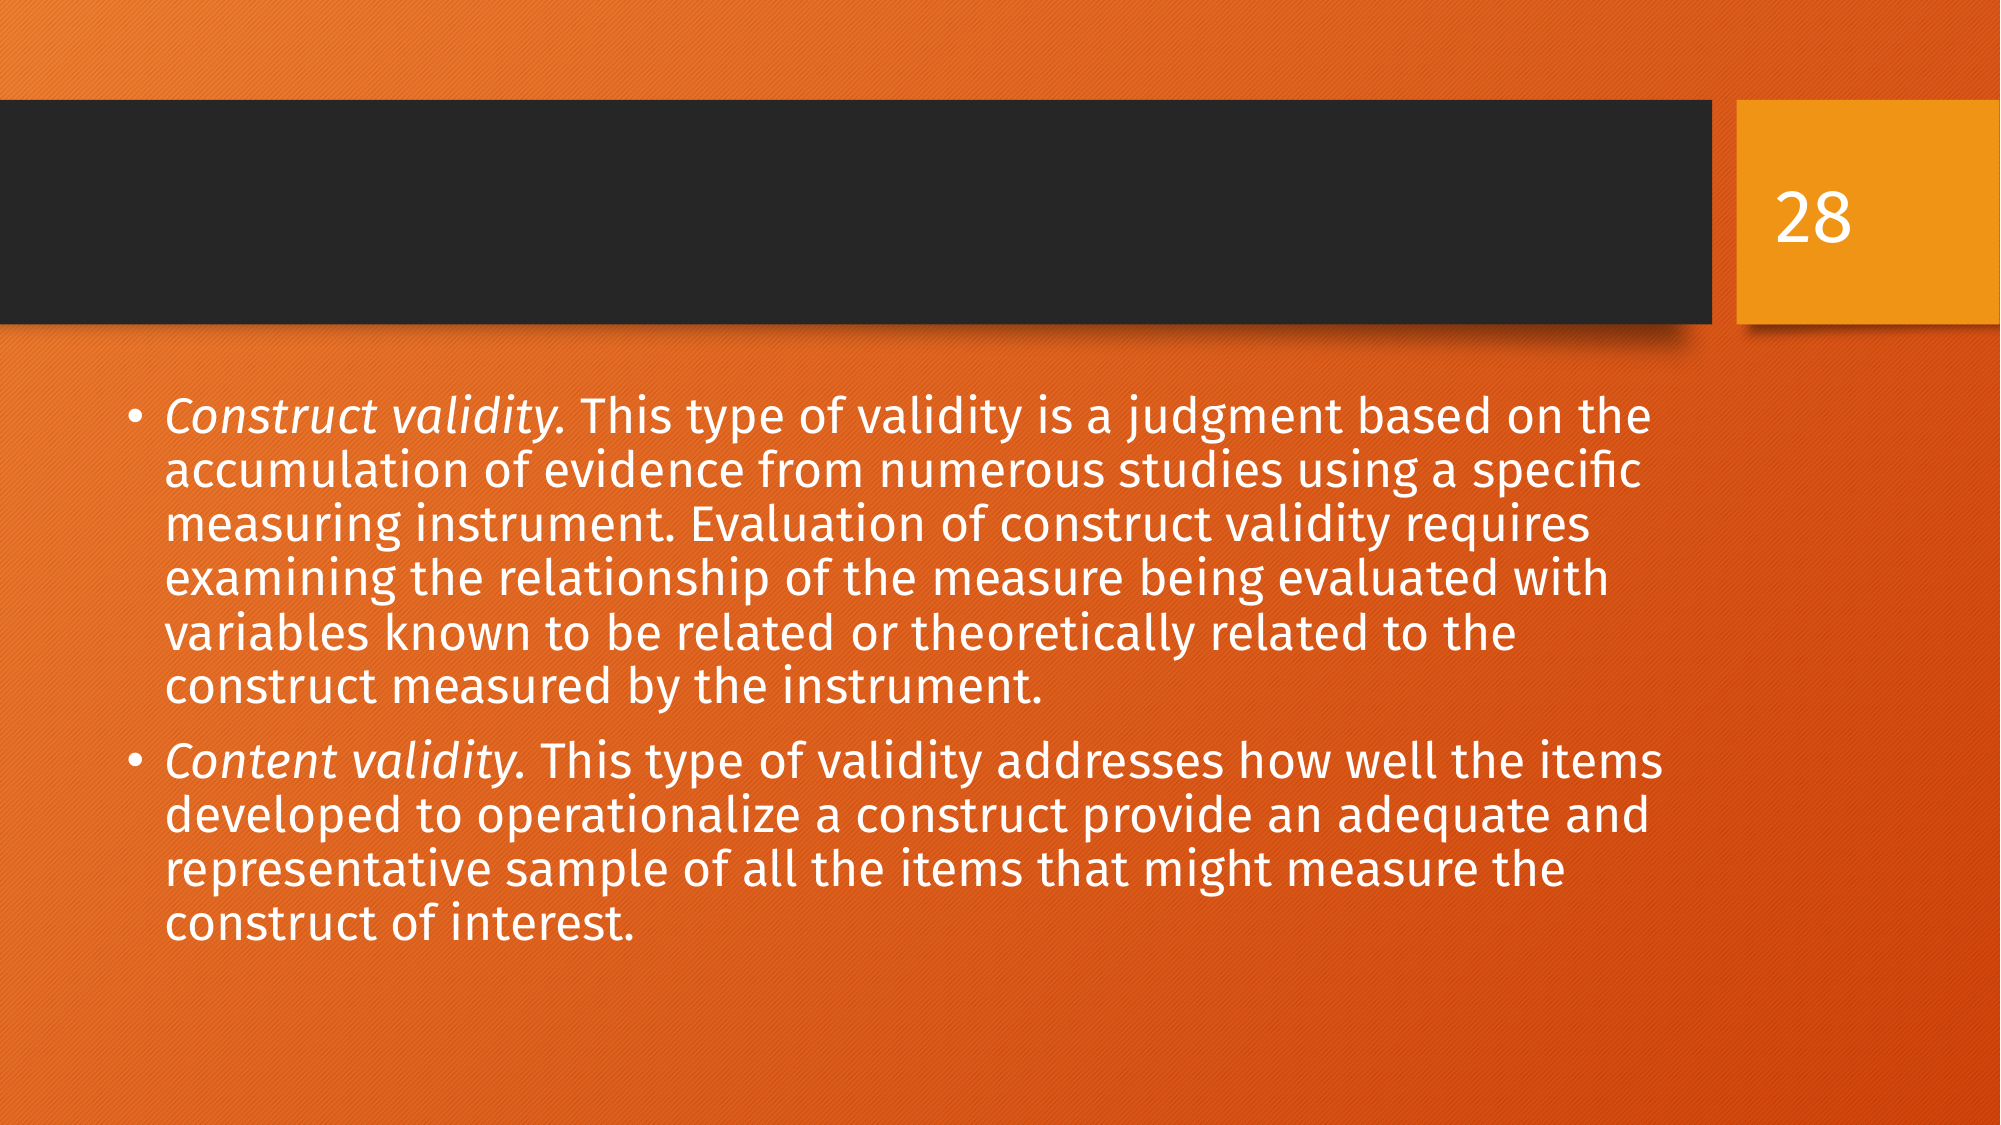

28
#
Construct validity. This type of validity is a judgment based on the accumulation of evidence from numerous studies using a specific measuring instrument. Evaluation of construct validity requires examining the relationship of the measure being evaluated with variables known to be related or theoretically related to the construct measured by the instrument.
Content validity. This type of validity addresses how well the items developed to operationalize a construct provide an adequate and representative sample of all the items that might measure the construct of interest.